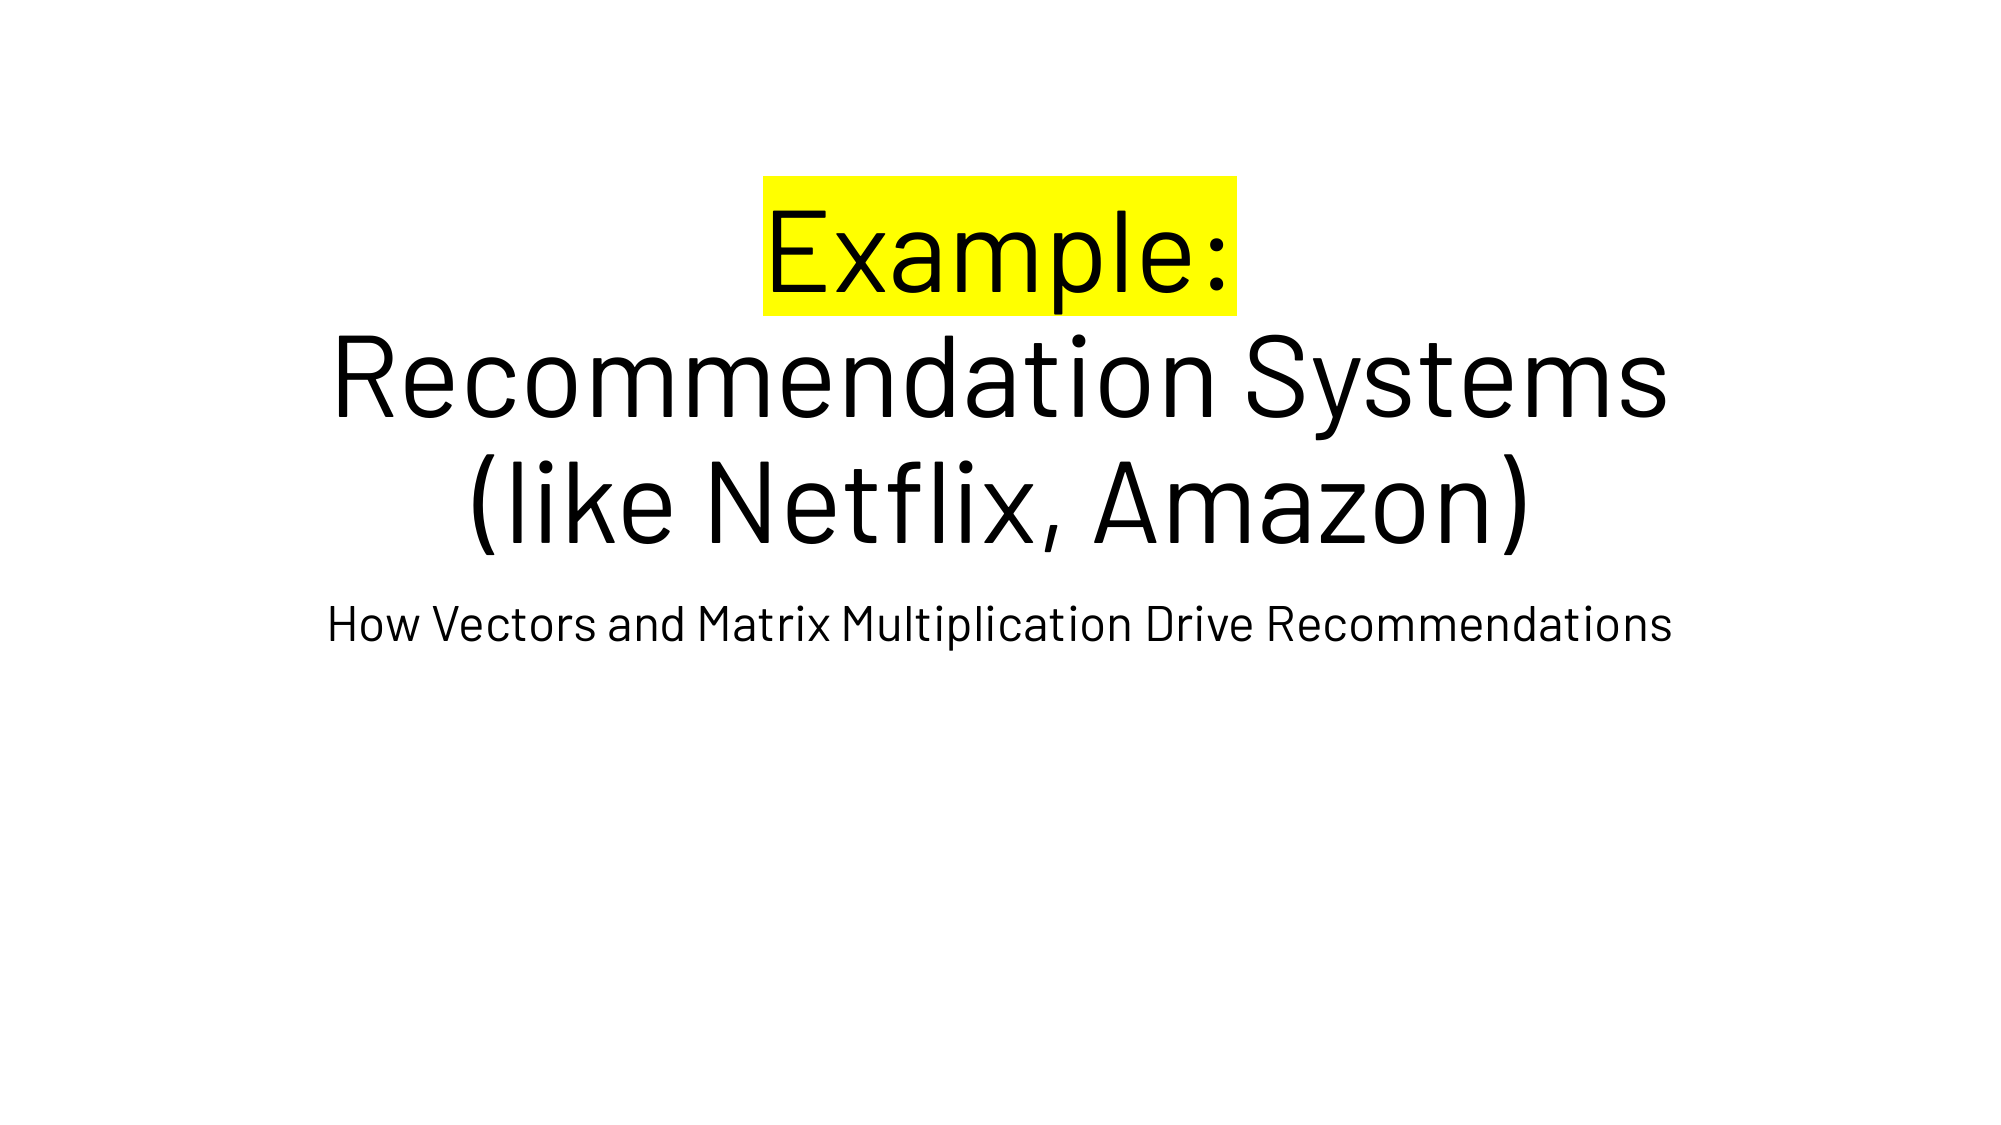

# Example: Recommendation Systems (like Netflix, Amazon)
How Vectors and Matrix Multiplication Drive Recommendations